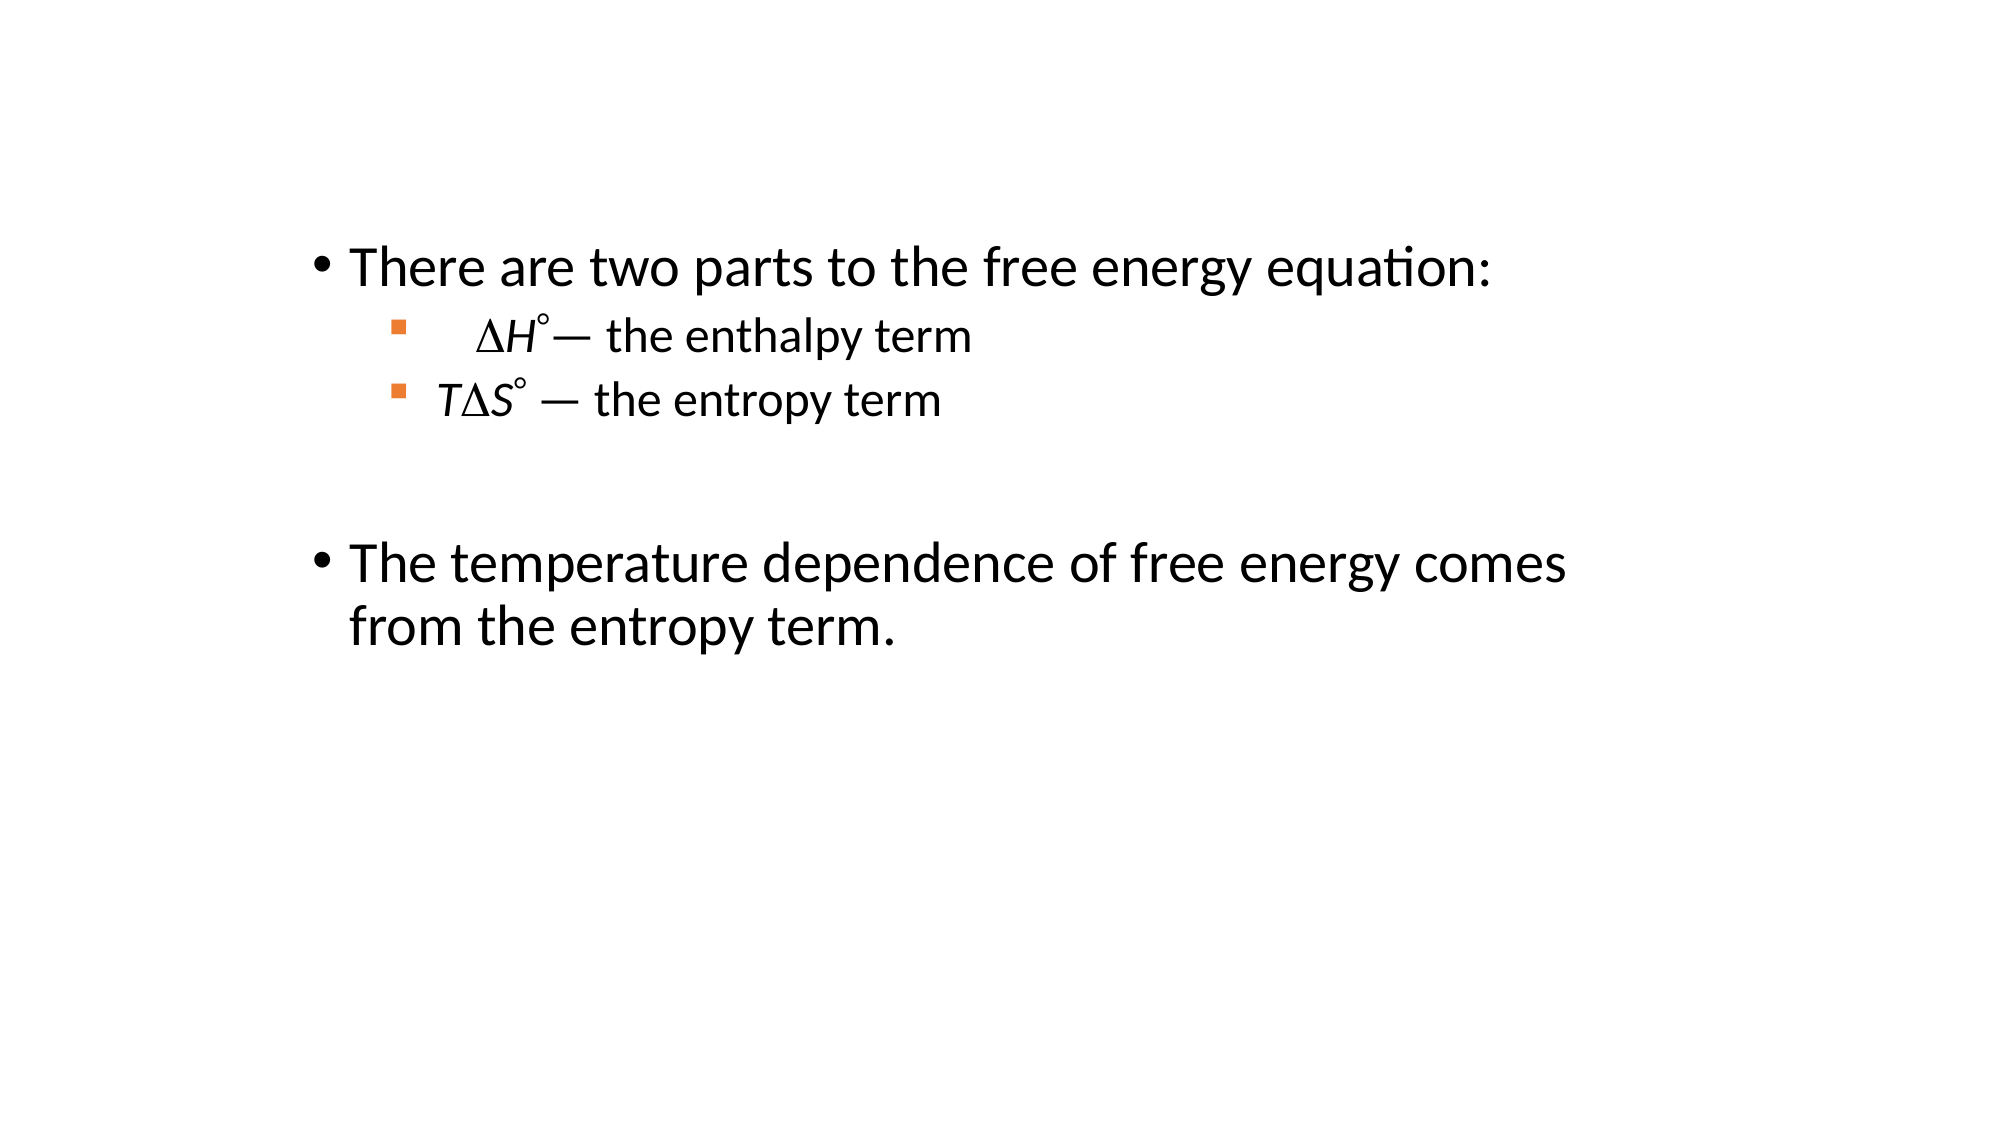

#
There are two parts to the free energy equation:
  ΔH°— the enthalpy term
 TΔS° — the entropy term

The temperature dependence of free energy comes from the entropy term.